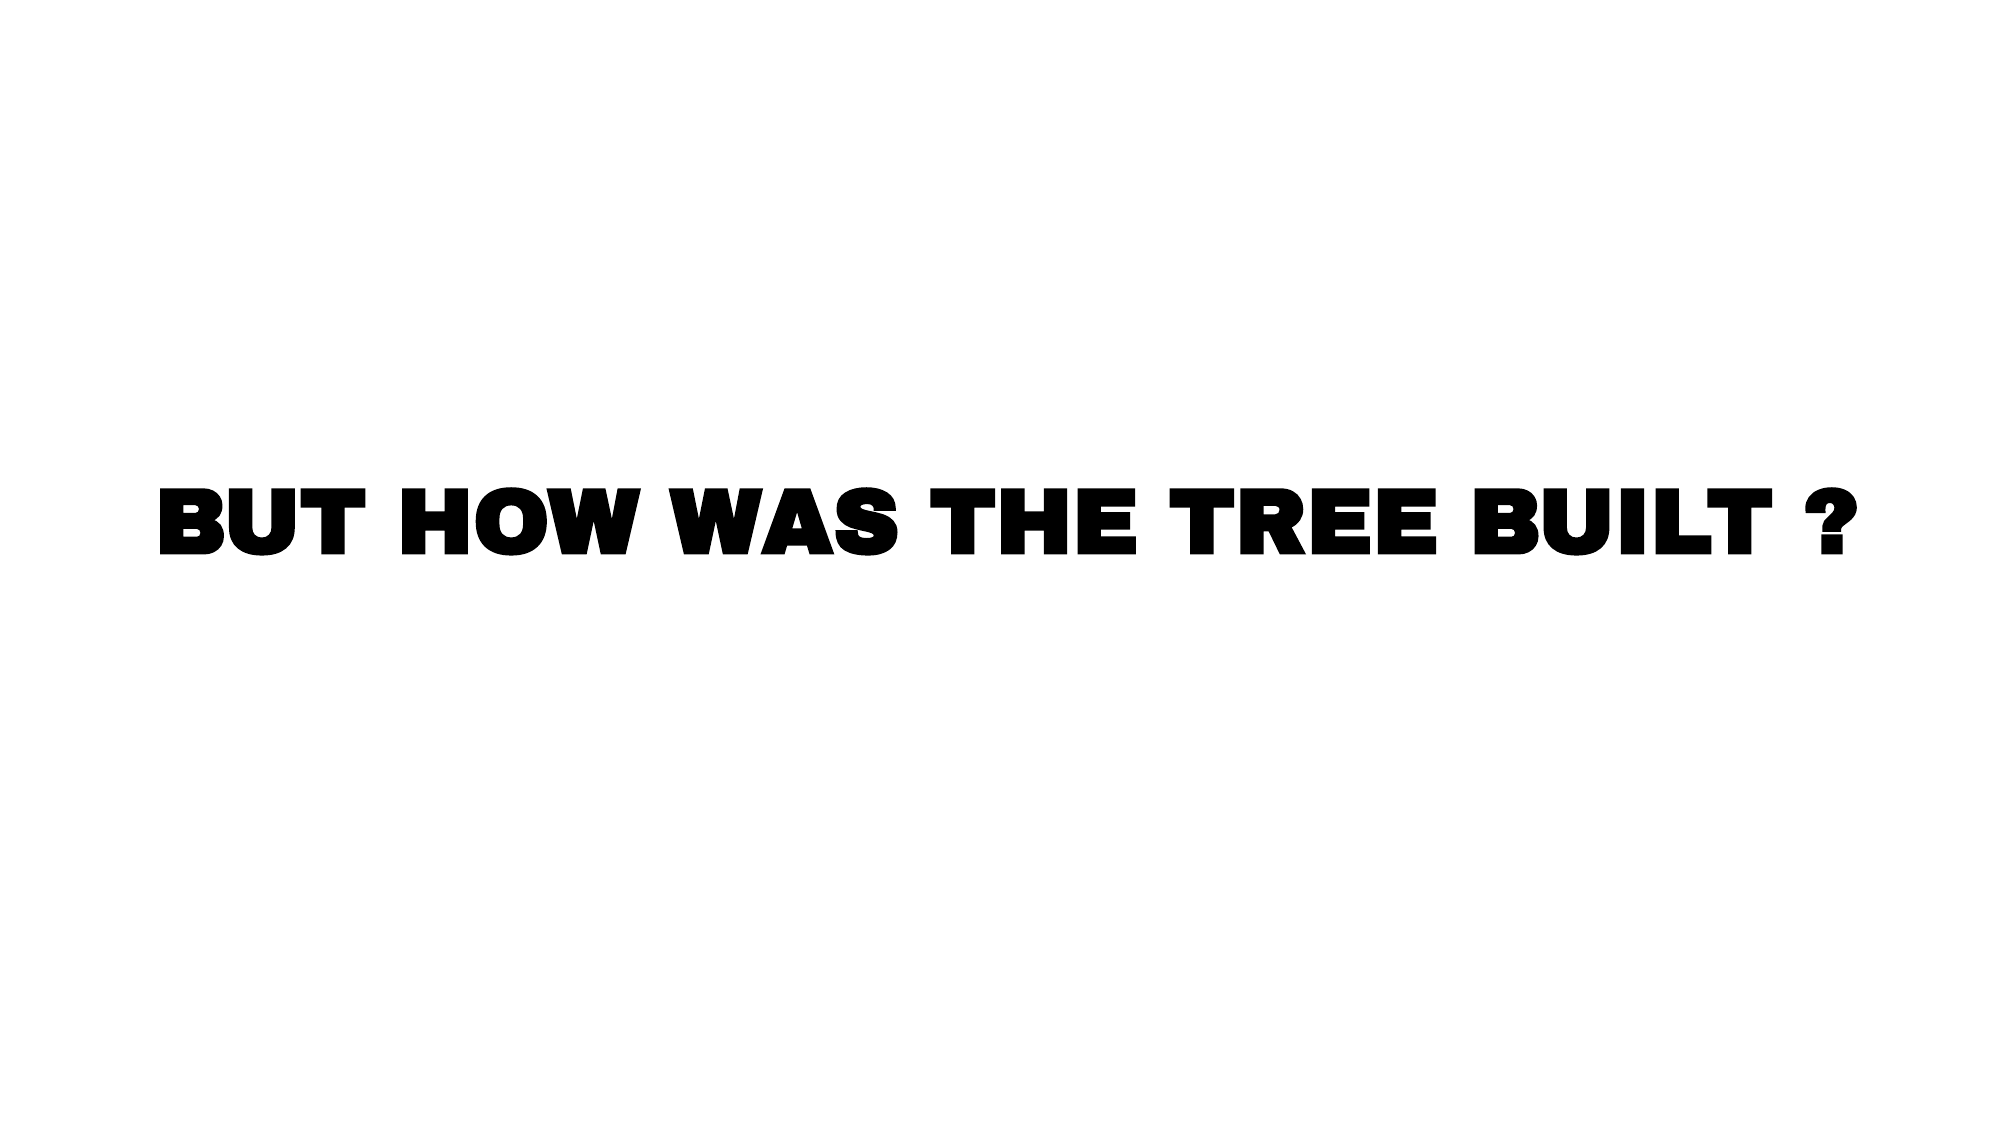

# BUT HOW WAS THE TREE BUILT ?